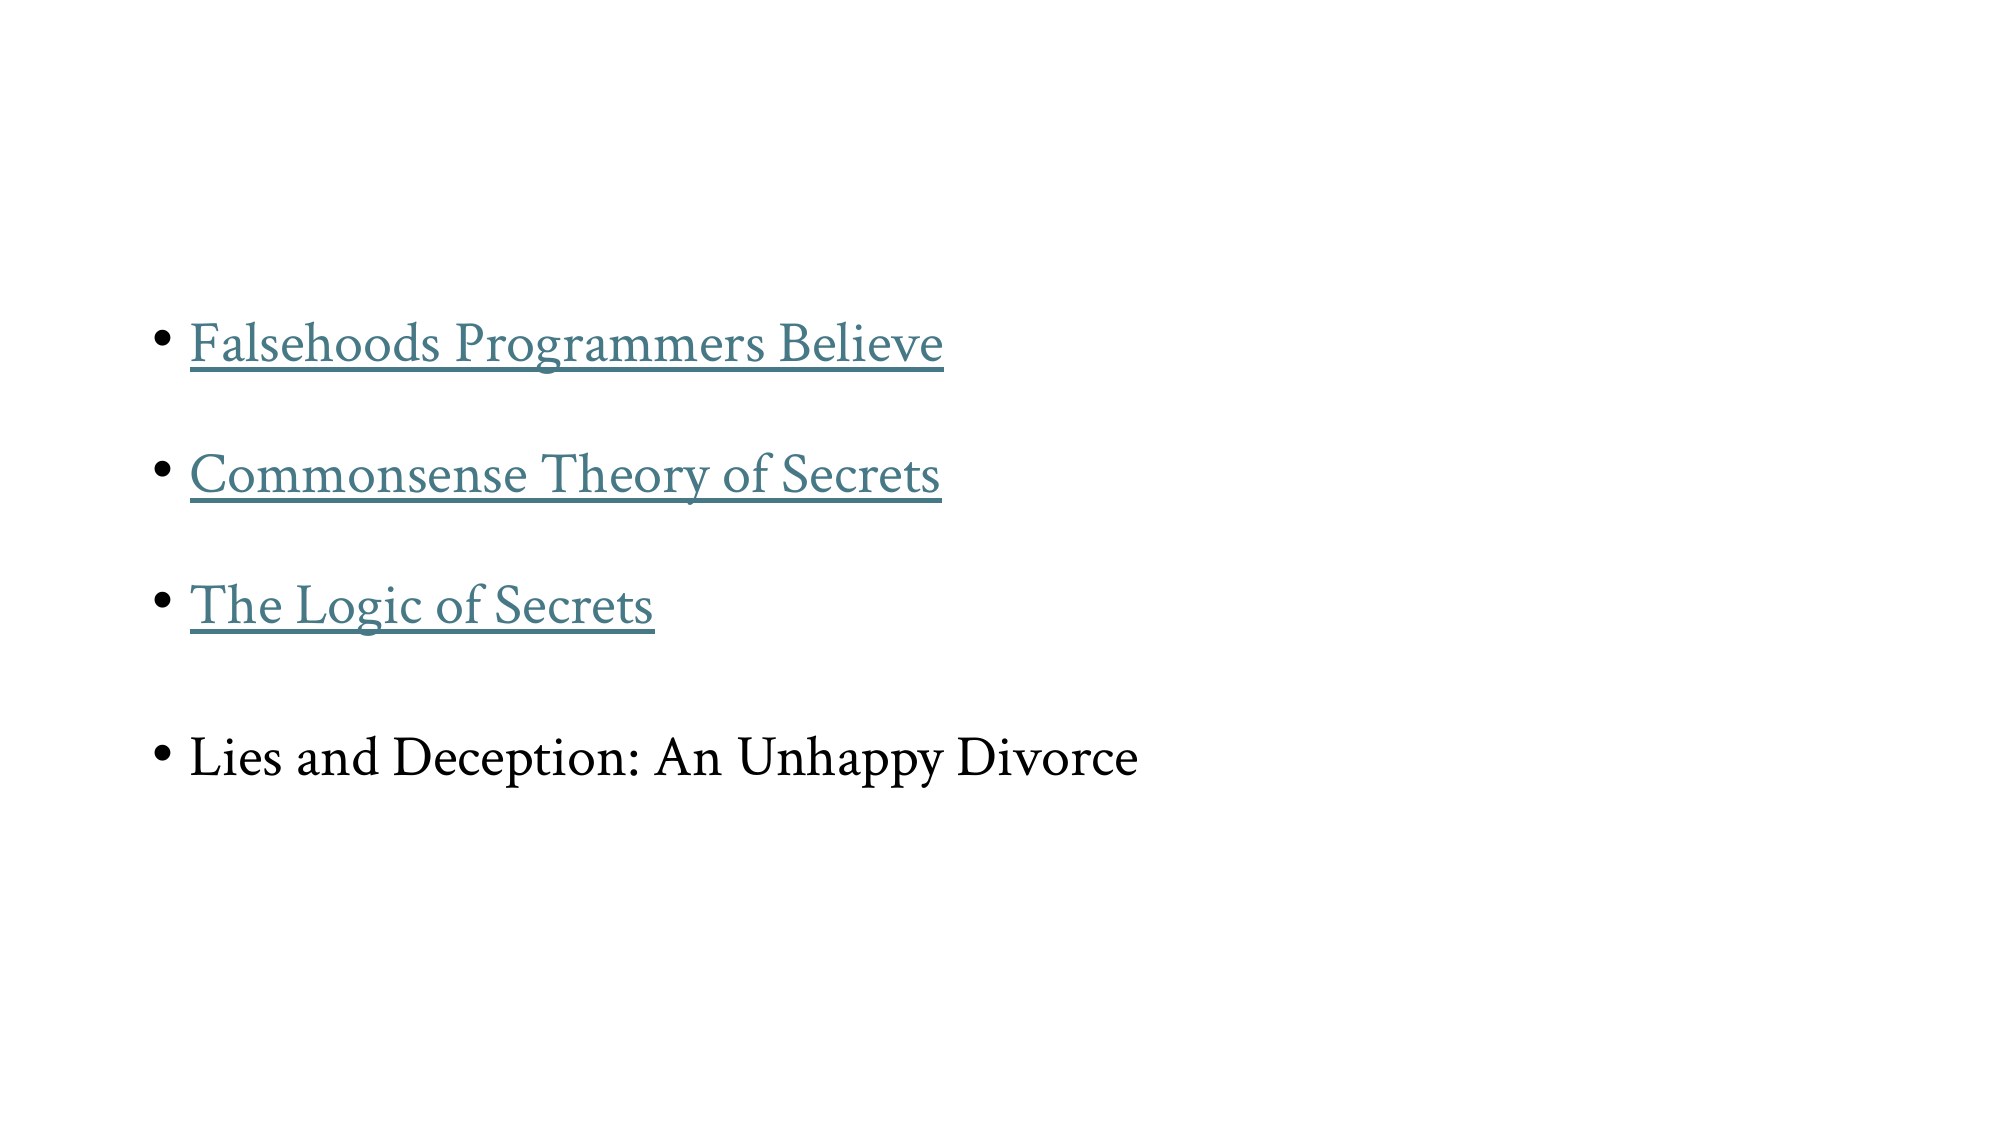

#
Falsehoods Programmers Believe

Commonsense Theory of Secrets

The Logic of Secrets

Lies and Deception: An Unhappy Divorce